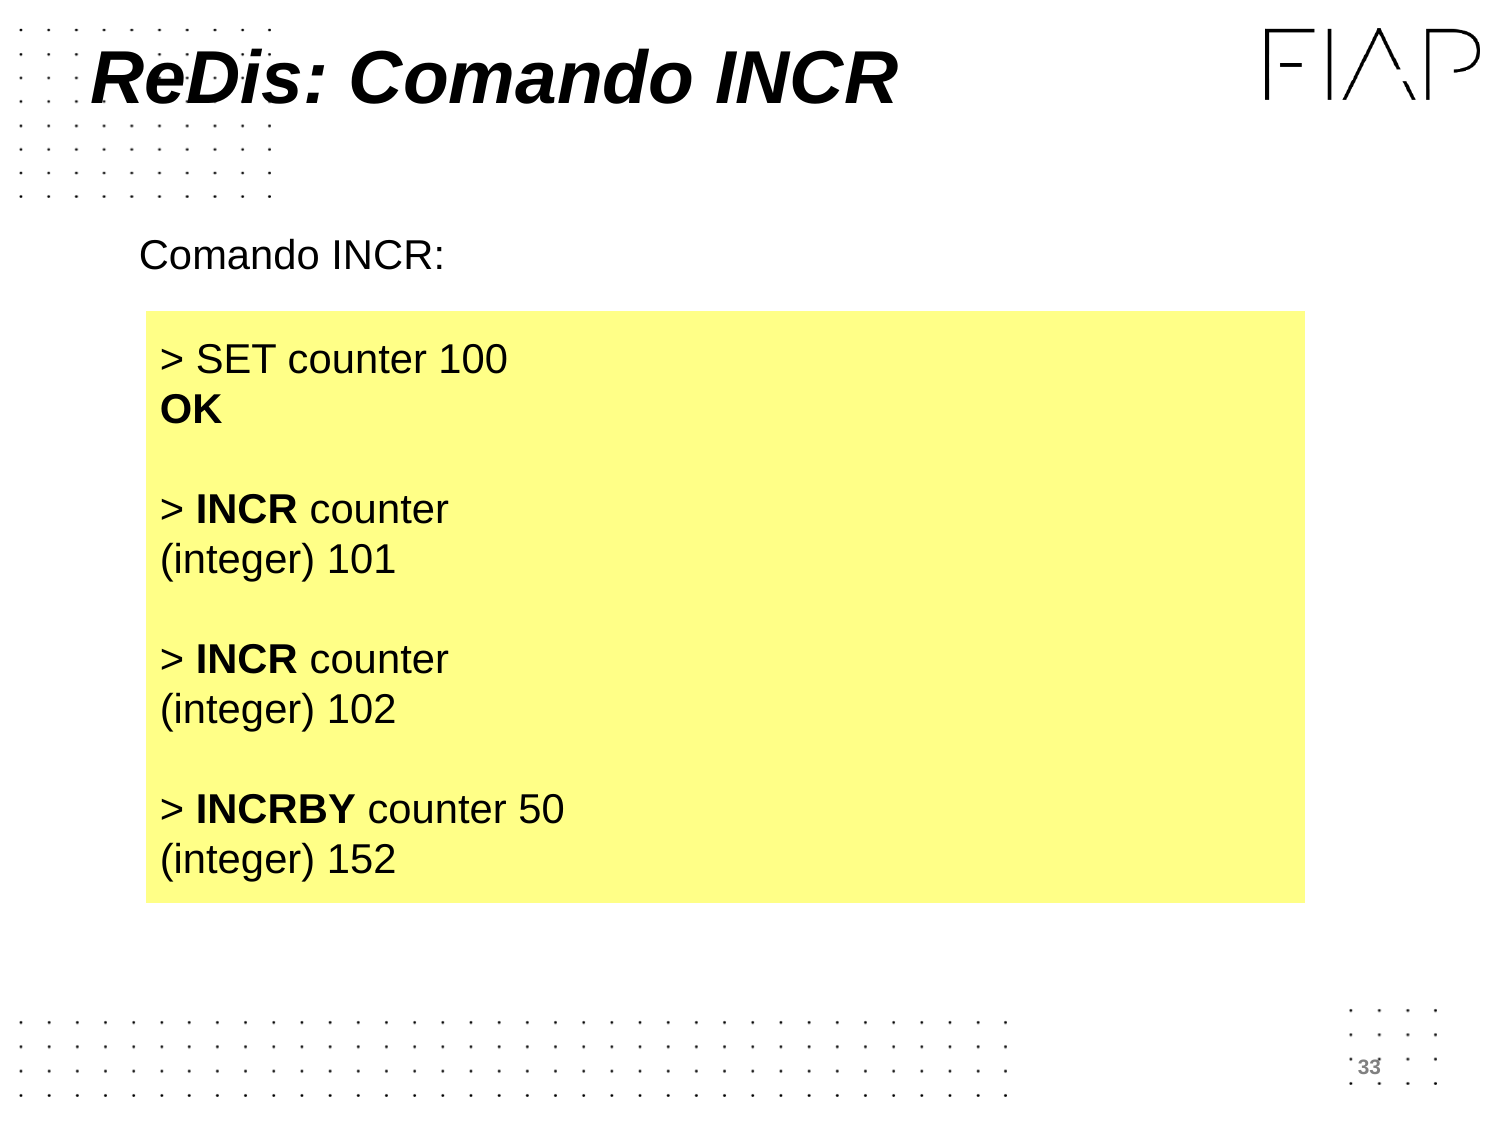

# ReDis: Comando INCR
Comando INCR:

> SET counter 100
OK

> INCR counter
(integer) 101

> INCR counter
(integer) 102

> INCRBY counter 50
(integer) 152